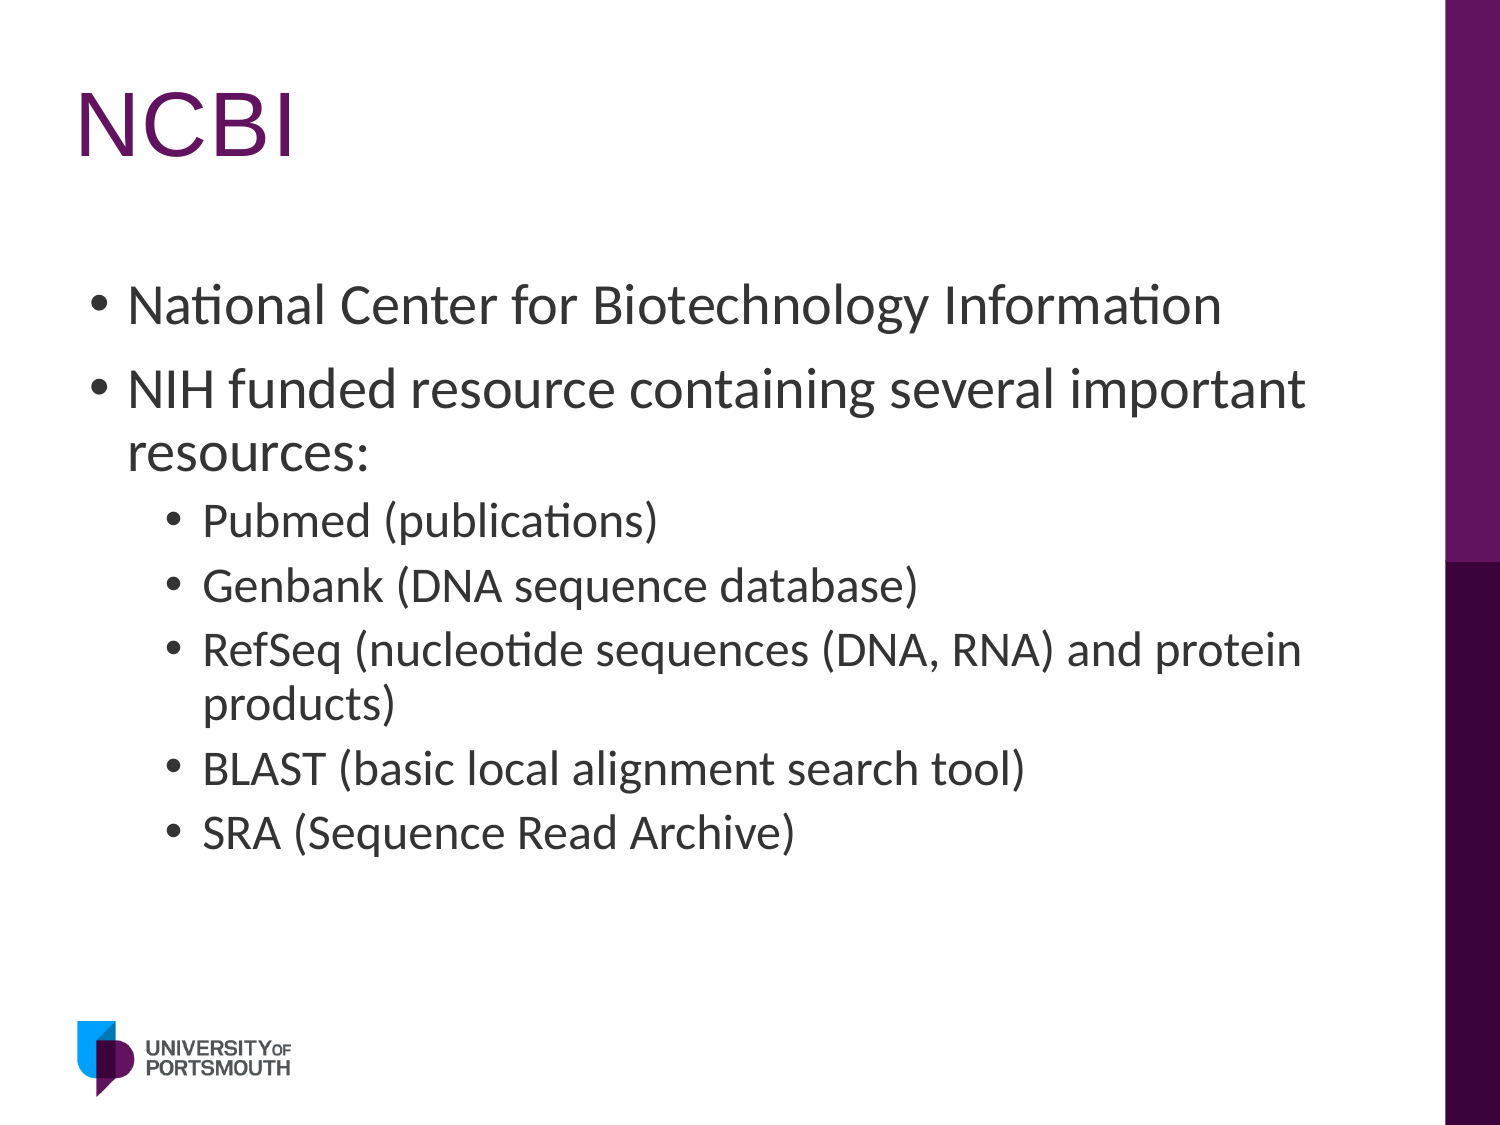

# NCBI
National Center for Biotechnology Information
NIH funded resource containing several important resources:
Pubmed (publications)
Genbank (DNA sequence database)
RefSeq (nucleotide sequences (DNA, RNA) and protein products)
BLAST (basic local alignment search tool)
SRA (Sequence Read Archive)